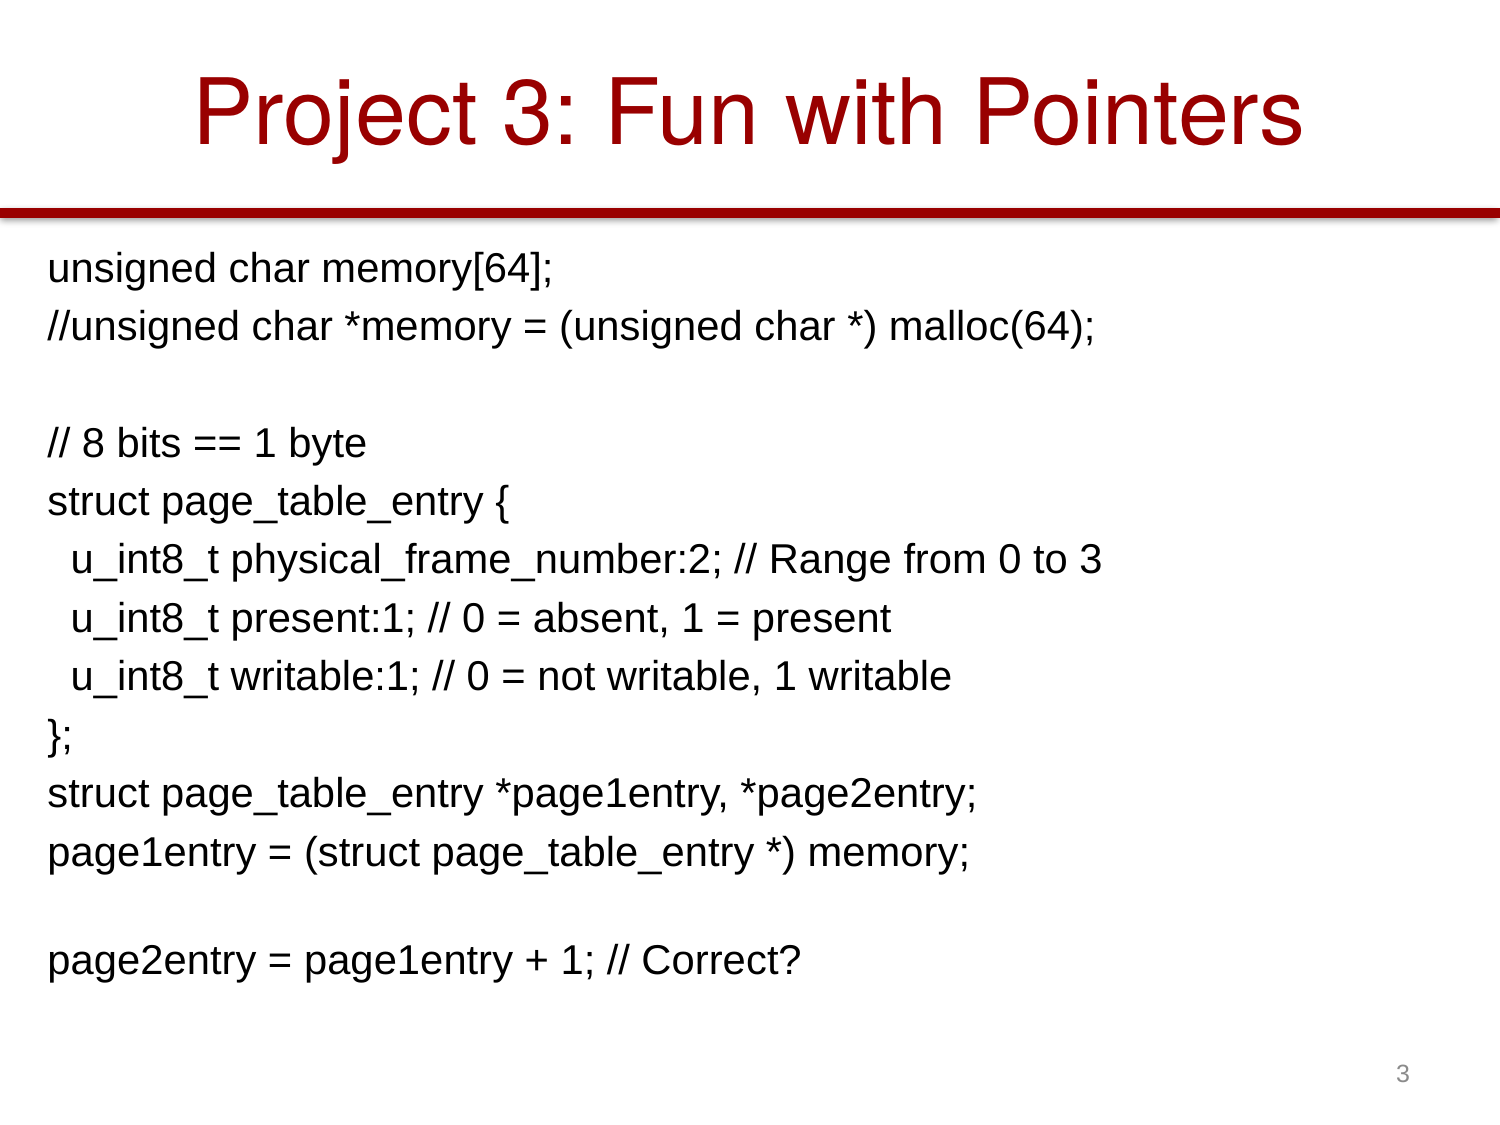

# Project 3: Fun with Pointers
unsigned char memory[64];
//unsigned char *memory = (unsigned char *) malloc(64);

// 8 bits == 1 byte
struct page_table_entry {
  u_int8_t physical_frame_number:2; // Range from 0 to 3
  u_int8_t present:1; // 0 = absent, 1 = present
  u_int8_t writable:1; // 0 = not writable, 1 writable
};
struct page_table_entry *page1entry, *page2entry;
page1entry = (struct page_table_entry *) memory;
page2entry = page1entry + 1; // Correct?

3